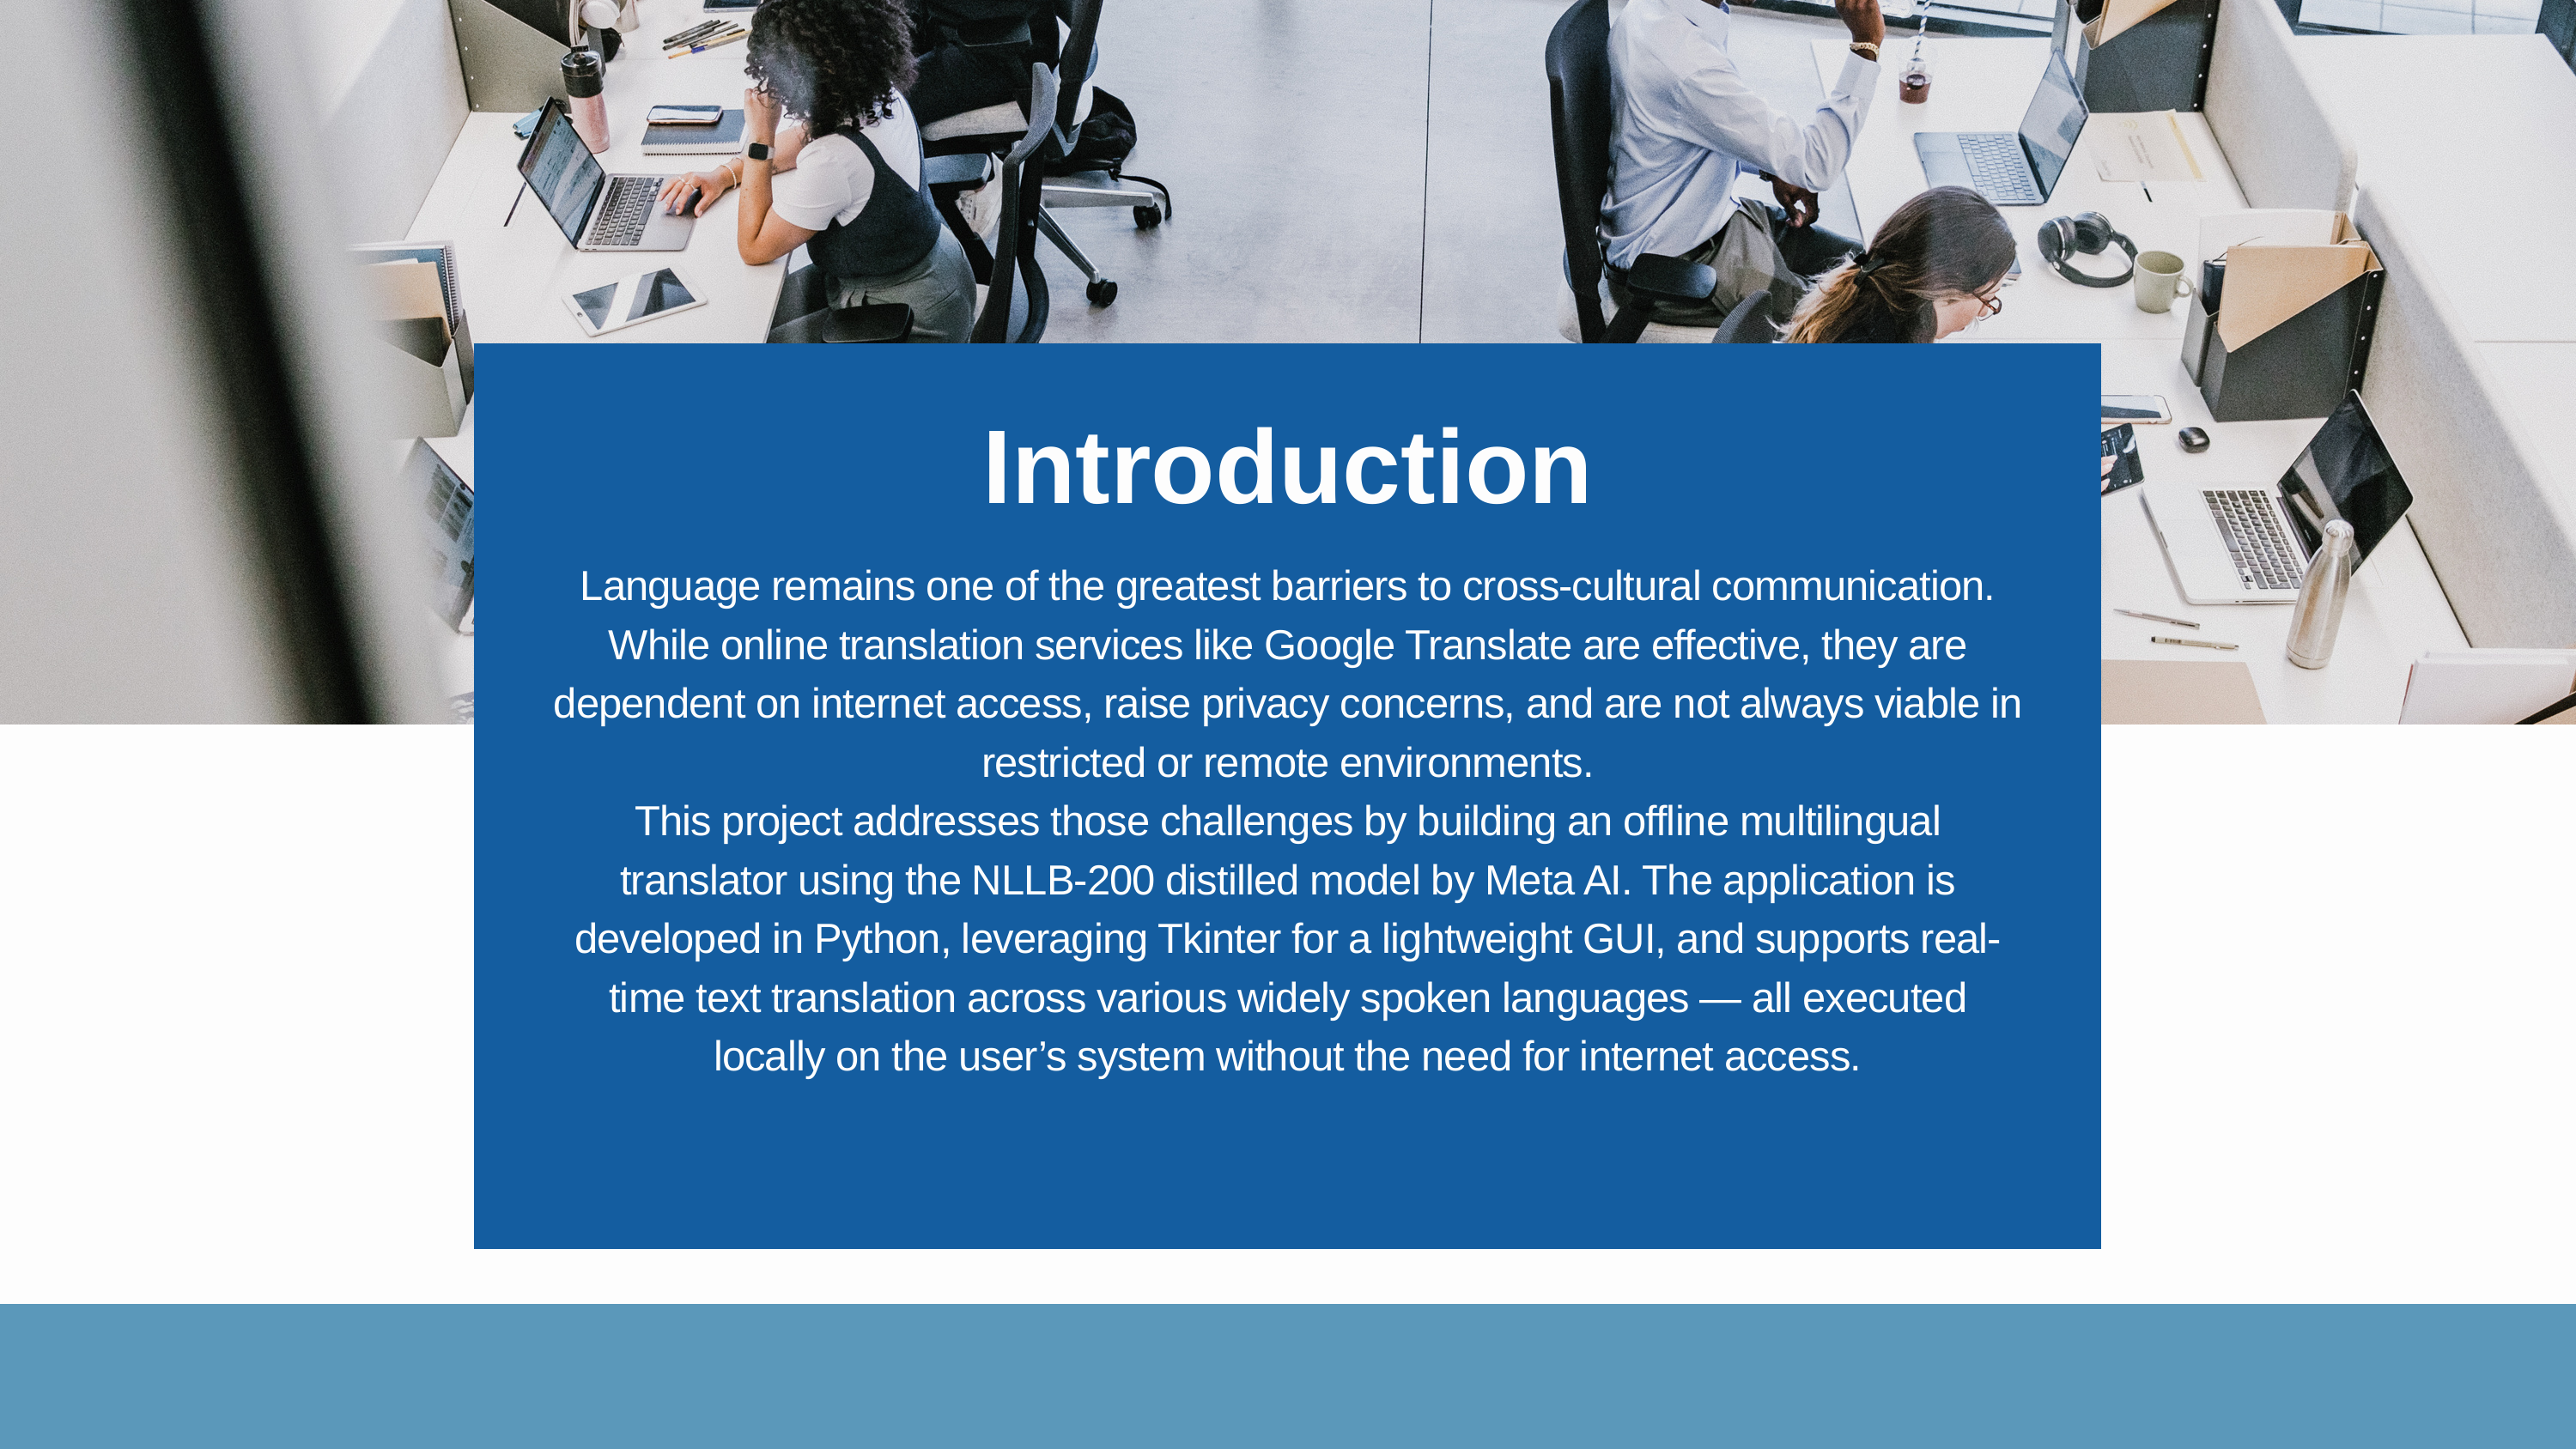

Introduction
Language remains one of the greatest barriers to cross-cultural communication. While online translation services like Google Translate are effective, they are dependent on internet access, raise privacy concerns, and are not always viable in restricted or remote environments.
This project addresses those challenges by building an offline multilingual translator using the NLLB-200 distilled model by Meta AI. The application is developed in Python, leveraging Tkinter for a lightweight GUI, and supports real-time text translation across various widely spoken languages — all executed locally on the user’s system without the need for internet access.